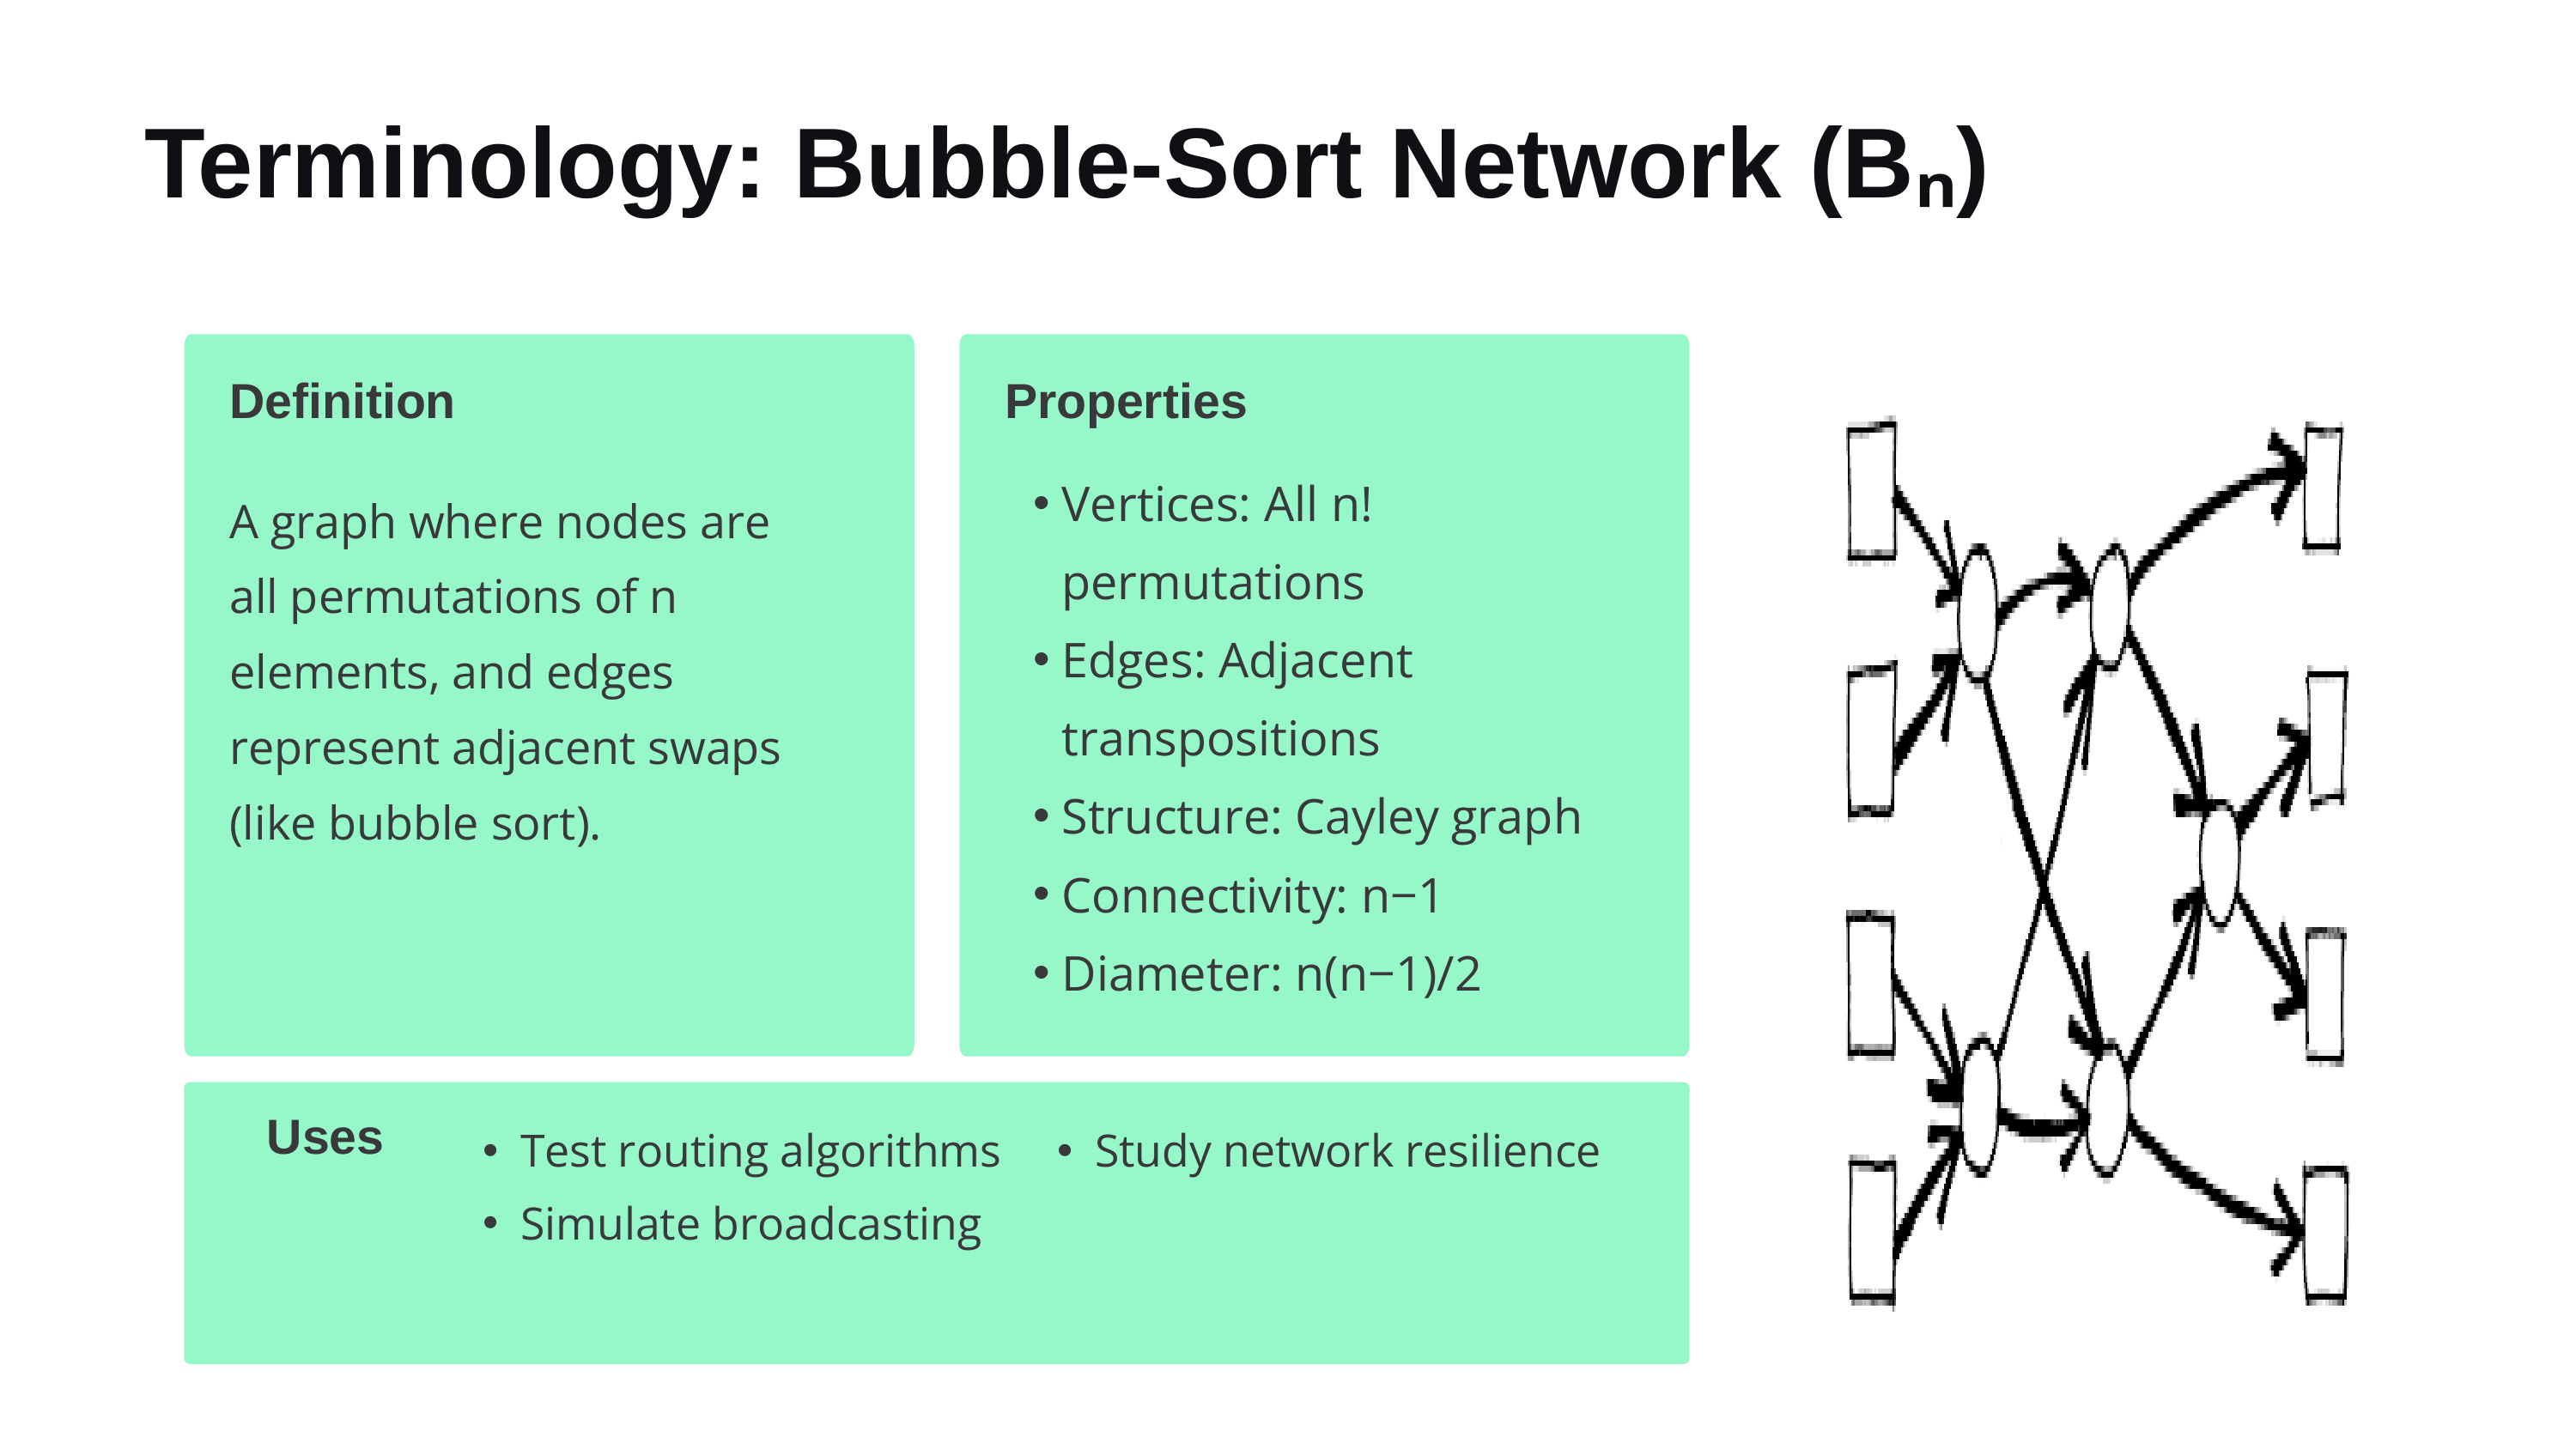

Terminology: Bubble-Sort Network (Bₙ)

Definition

Properties

Vertices: All n! permutations
Edges: Adjacent transpositions
Structure: Cayley graph
Connectivity: n−1
Diameter: n(n−1)/2

A graph where nodes are all permutations of n elements, and edges represent adjacent swaps (like bubble sort).

Uses

Test routing algorithms
Simulate broadcasting

Study network resilience